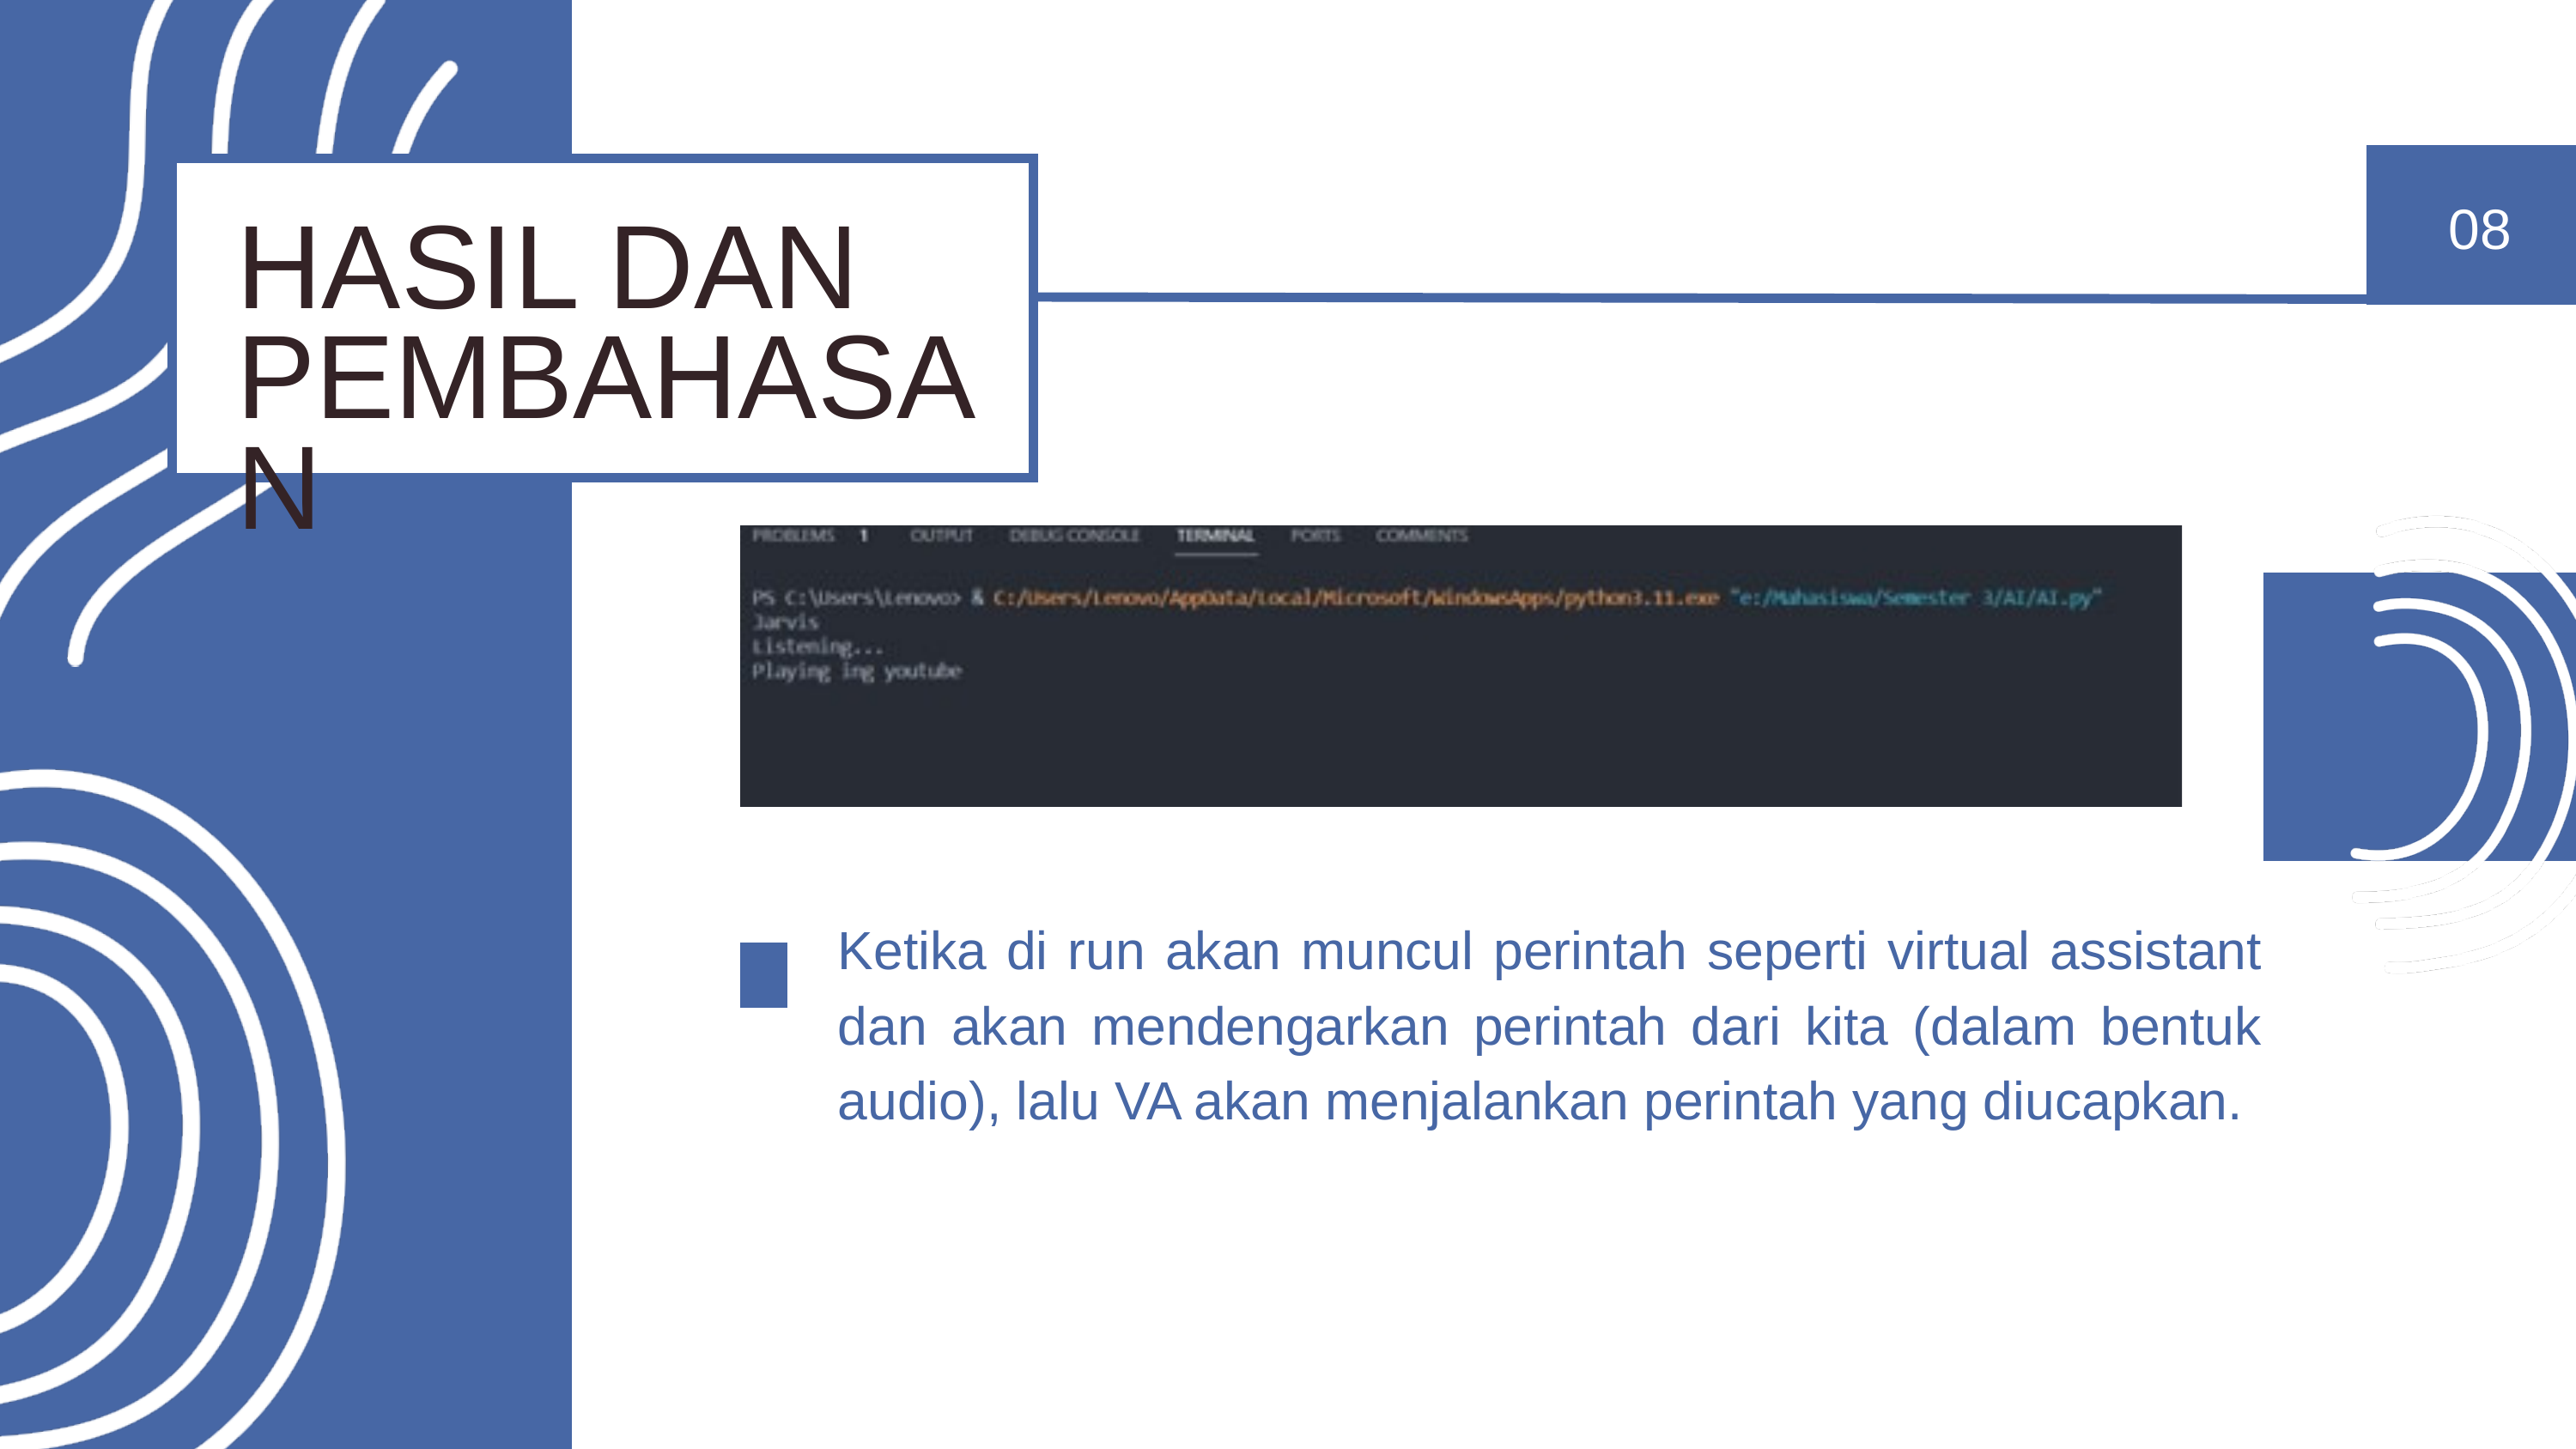

08
HASIL DAN PEMBAHASAN

Ketika di run akan muncul perintah seperti virtual assistant dan akan mendengarkan perintah dari kita (dalam bentuk audio), lalu VA akan menjalankan perintah yang diucapkan.